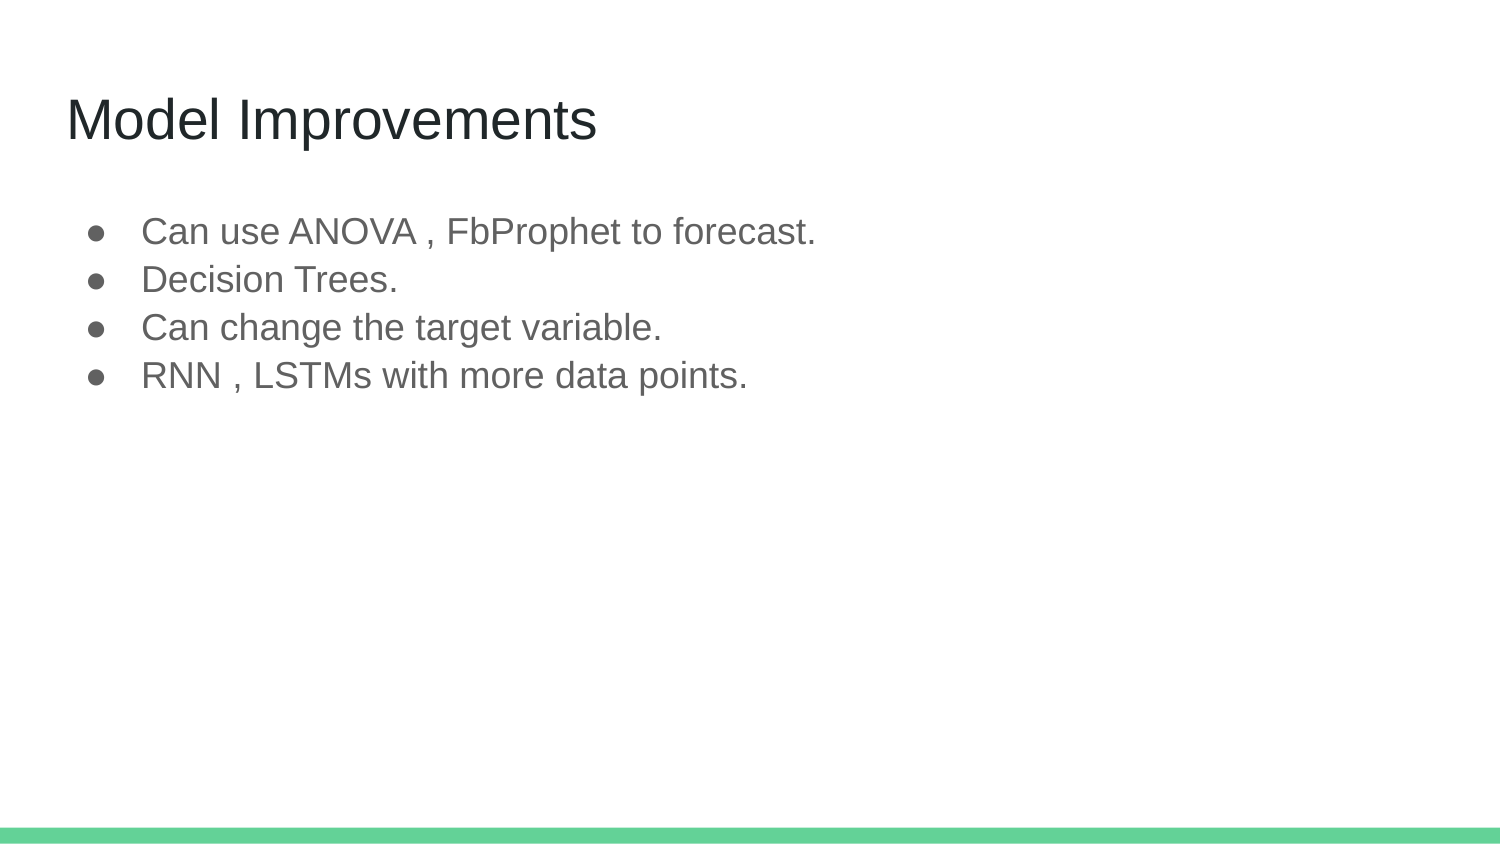

# Model Improvements
Can use ANOVA , FbProphet to forecast.
Decision Trees.
Can change the target variable.
RNN , LSTMs with more data points.